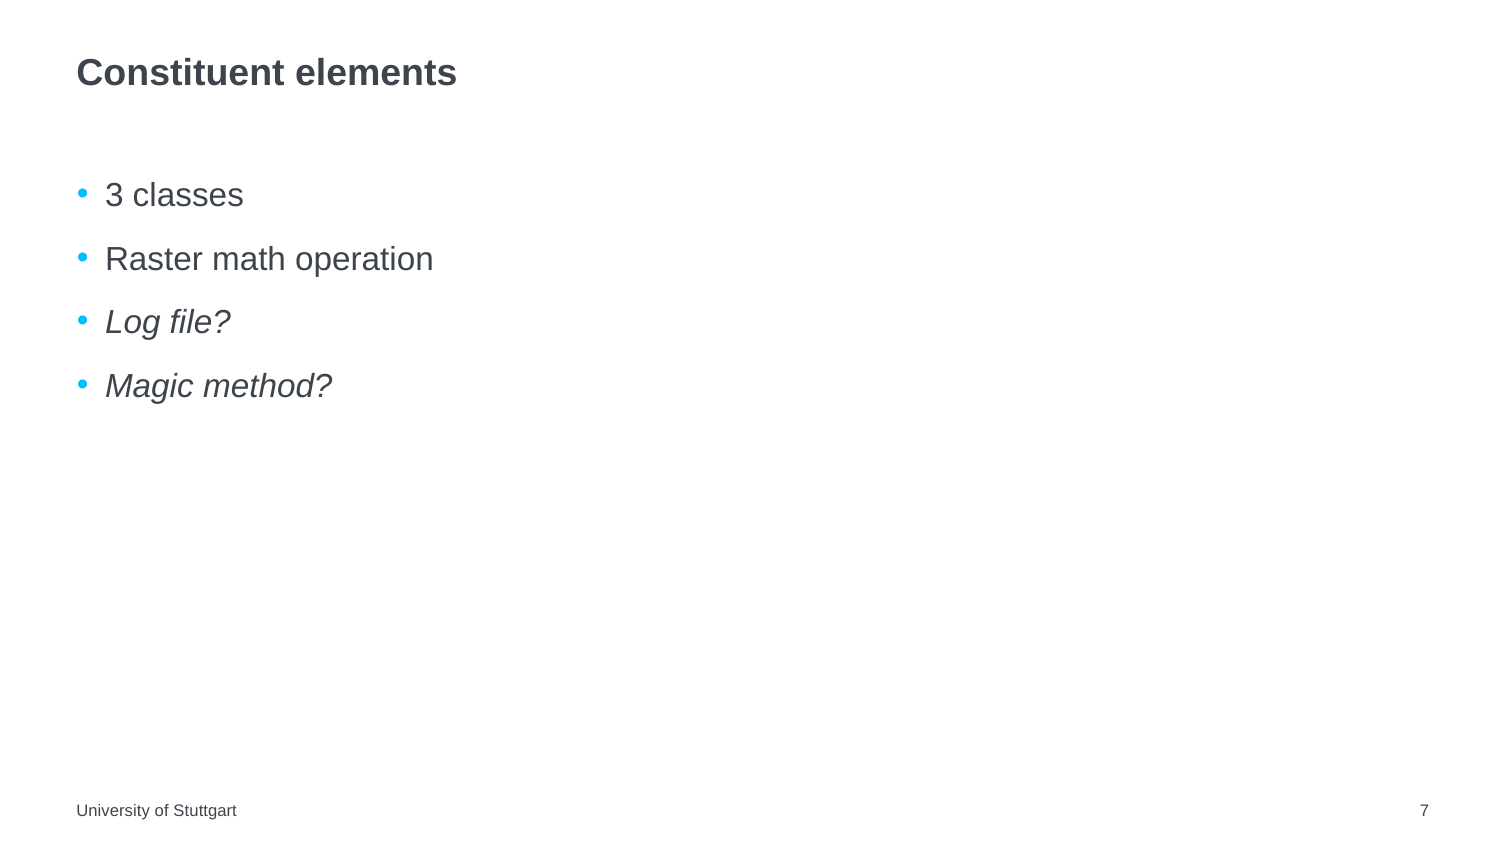

# Constituent elements

3 classes
Raster math operation
Log file?
Magic method?

University of Stuttgart
7